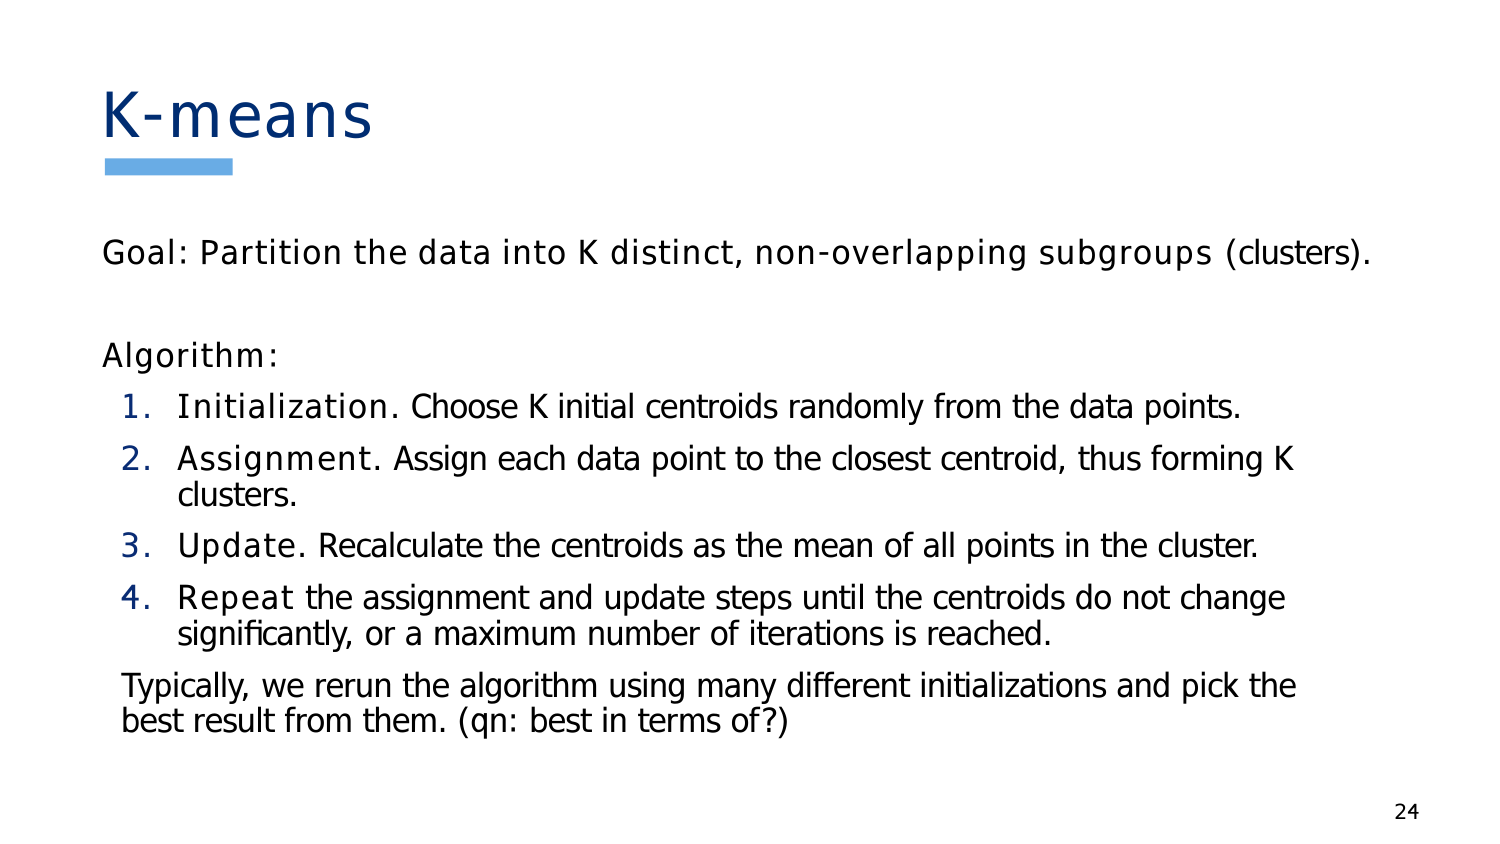

# K-means
Goal: Partition the data into K distinct, non-overlapping subgroups (clusters).

Algorithm:
Initialization. Choose K initial centroids randomly from the data points.
Assignment. Assign each data point to the closest centroid, thus forming K clusters.
Update. Recalculate the centroids as the mean of all points in the cluster.
Repeat the assignment and update steps until the centroids do not change significantly, or a maximum number of iterations is reached.
Typically, we rerun the algorithm using many different initializations and pick the best result from them. (qn: best in terms of?)